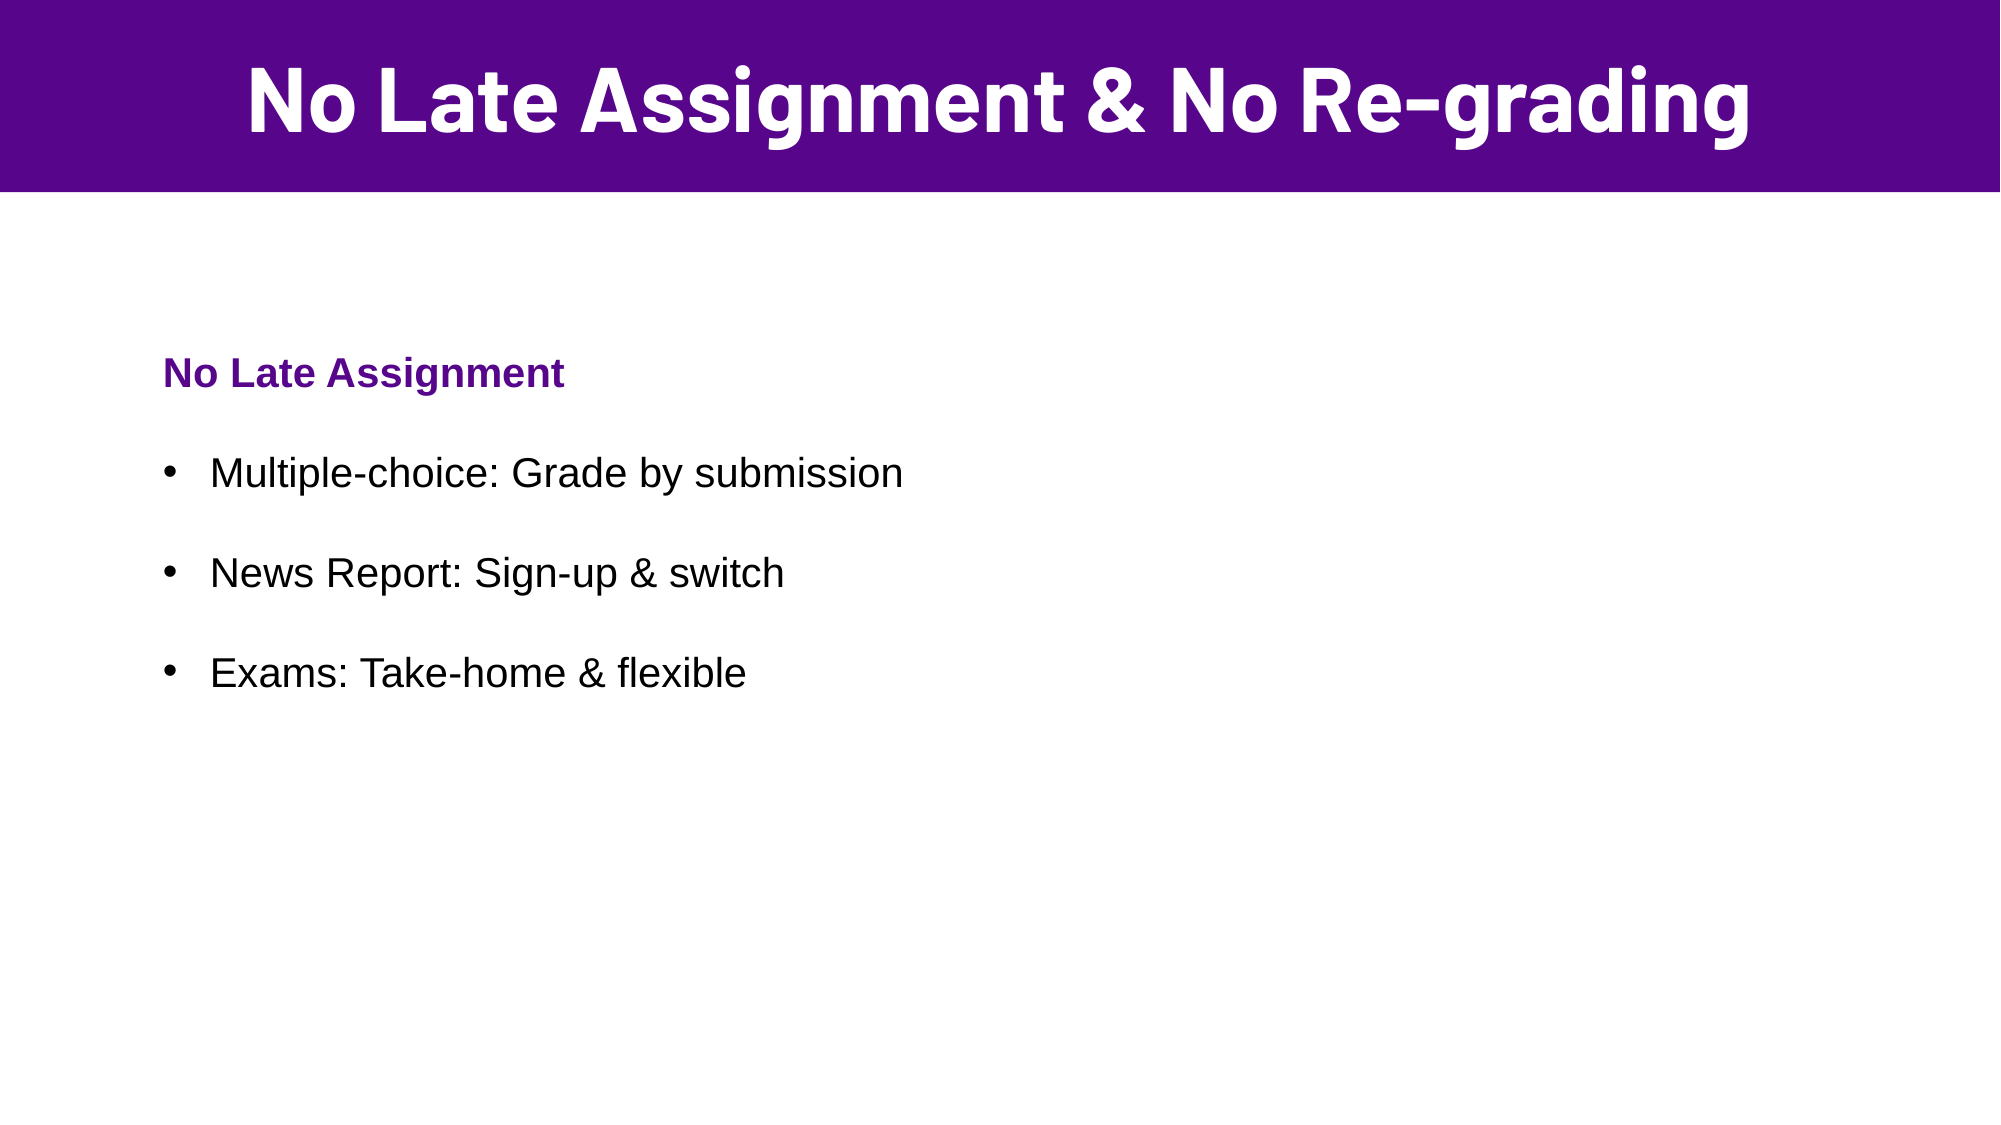

No Late Assignment & No Re-grading
No Late Assignment
Multiple-choice: Grade by submission
News Report: Sign-up & switch
Exams: Take-home & flexible